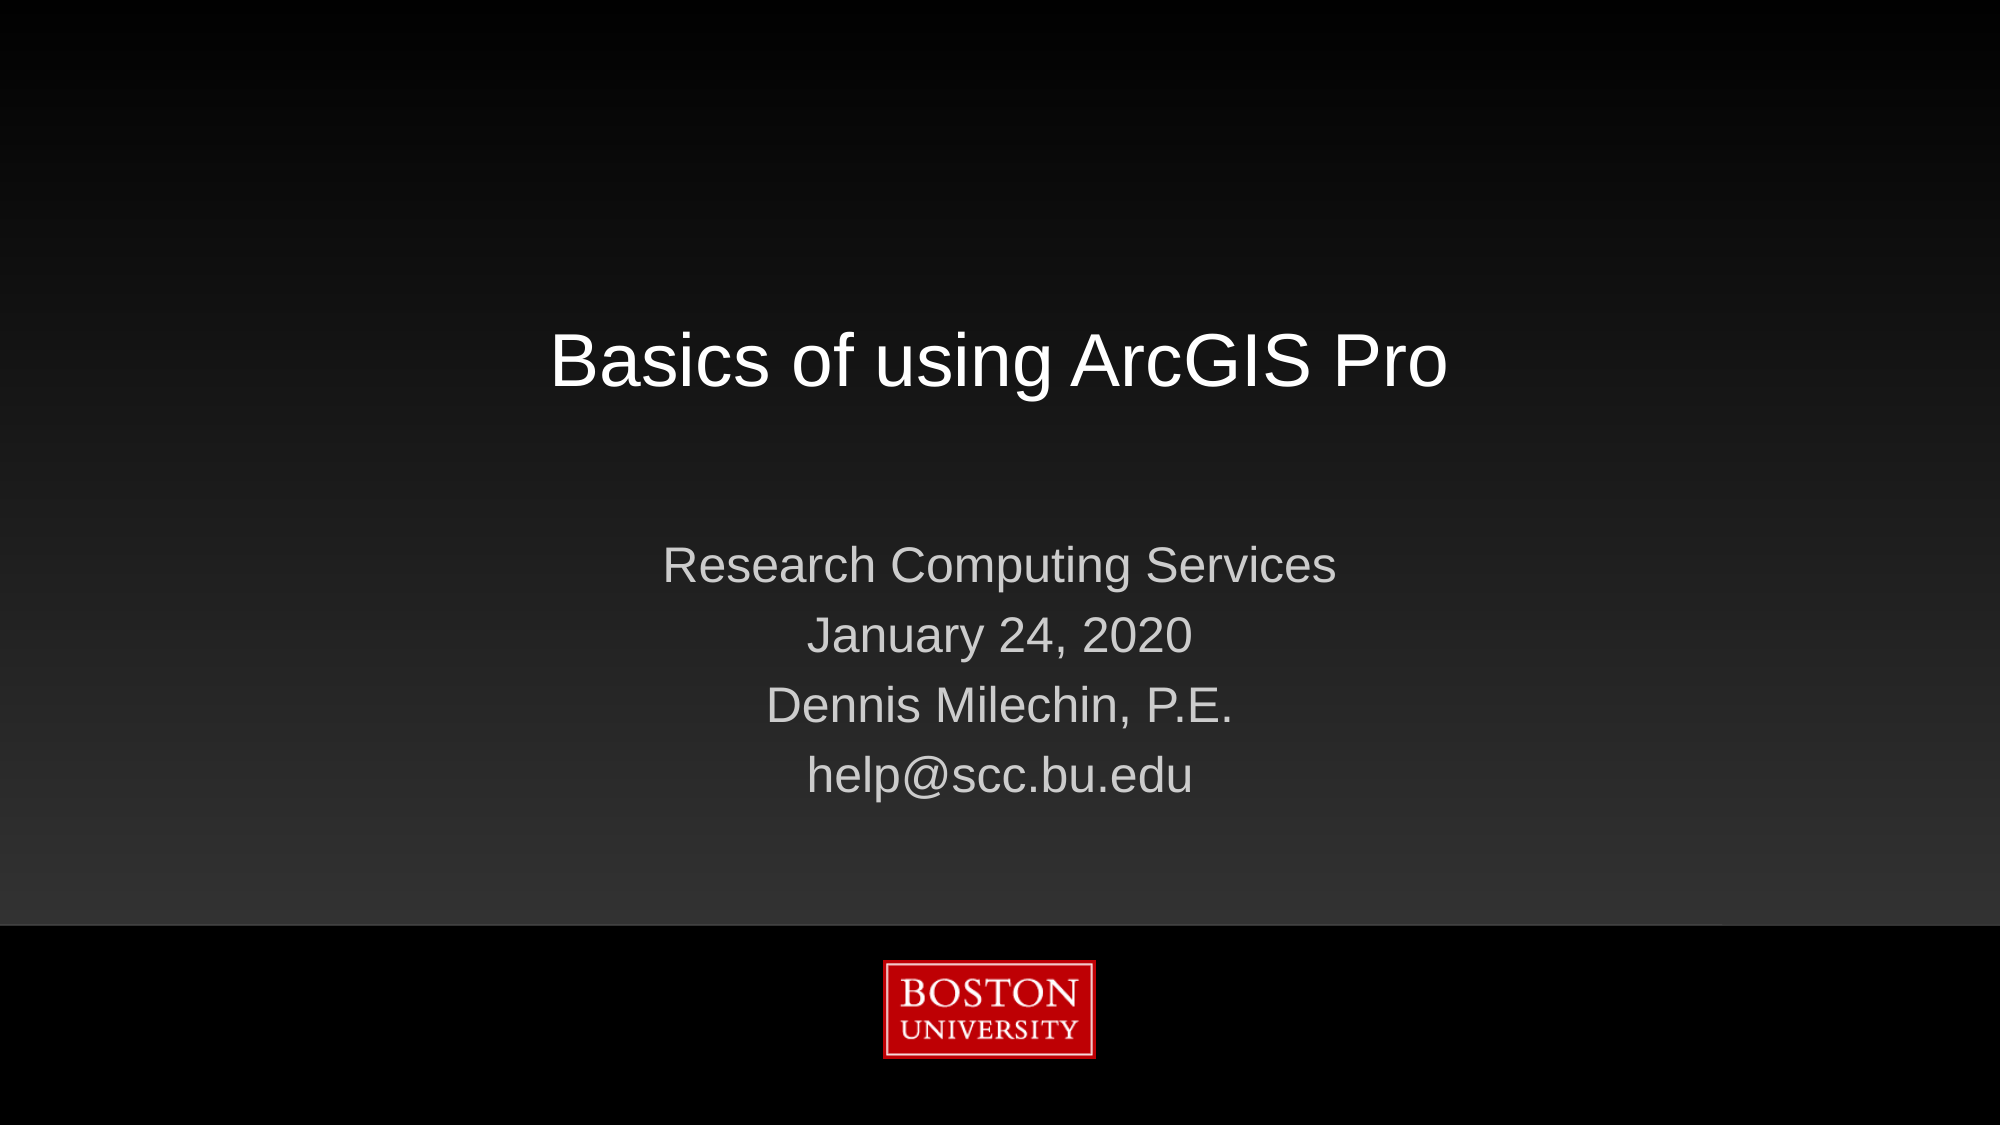

# Basics of using ArcGIS Pro
Research Computing Services
January 24, 2020
Dennis Milechin, P.E.
help@scc.bu.edu